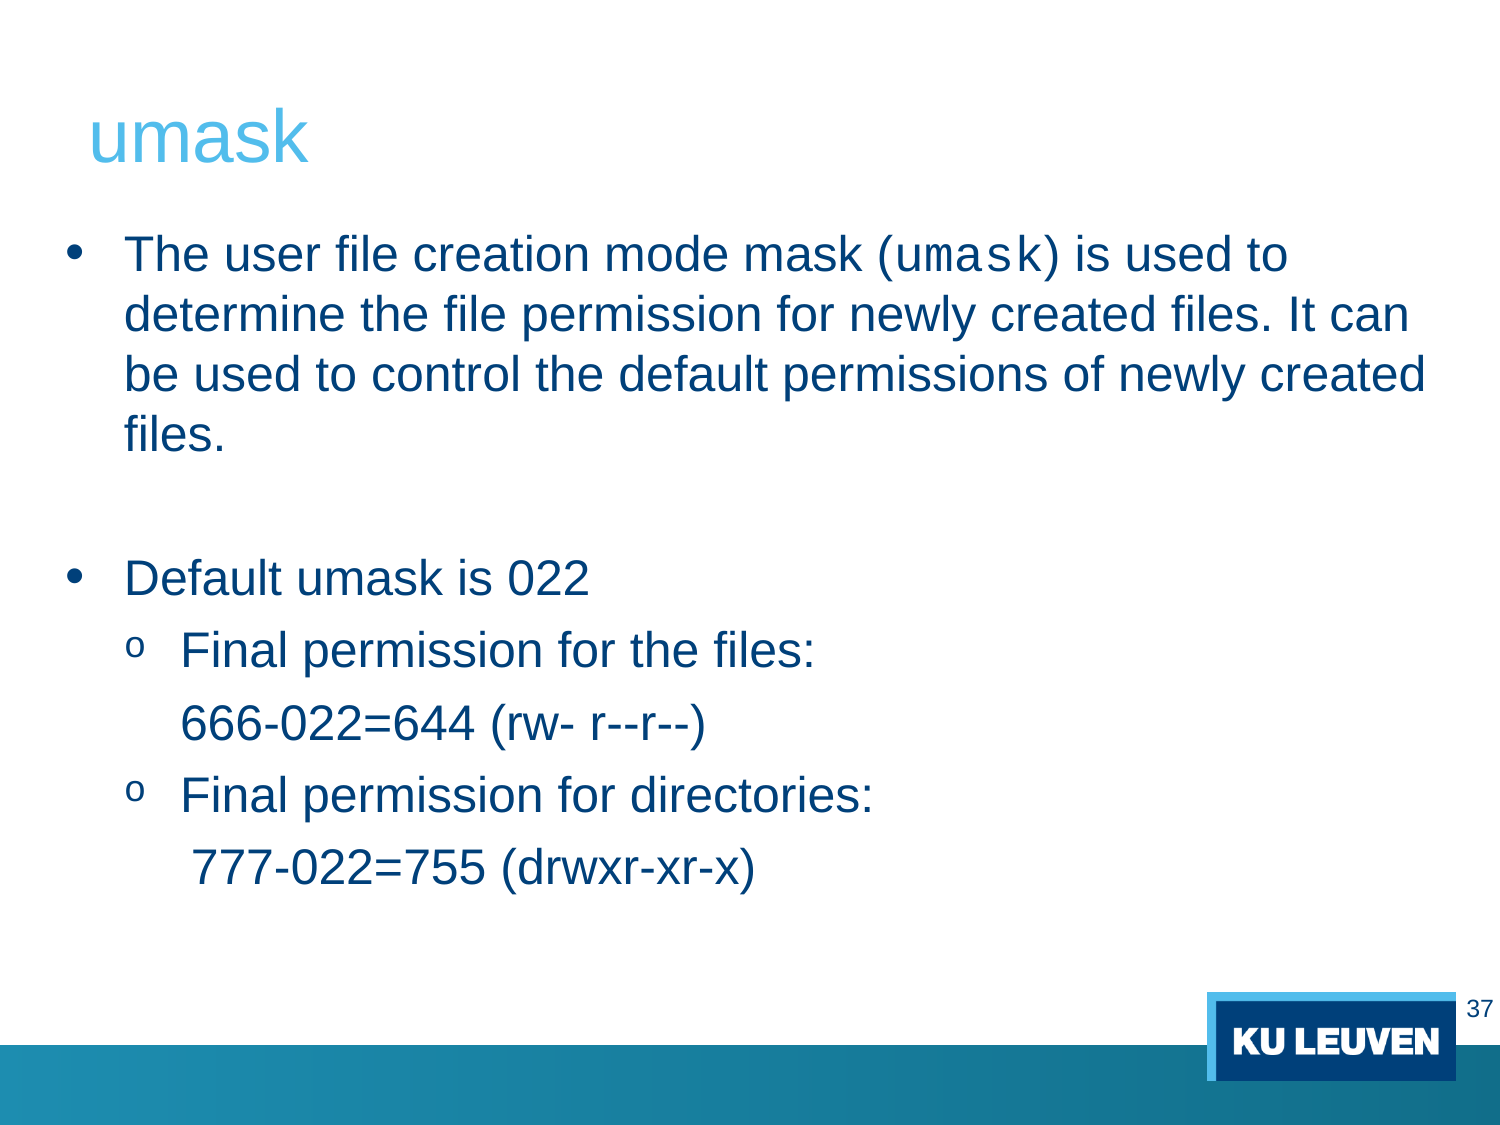

# umask
The user file creation mode mask (umask) is used to determine the file permission for newly created files. It can be used to control the default permissions of newly created files.

Default umask is 022
Final permission for the files:
    666-022=644 (rw- r--r--)
Final permission for directories:
         777-022=755 (drwxr-xr-x)
37